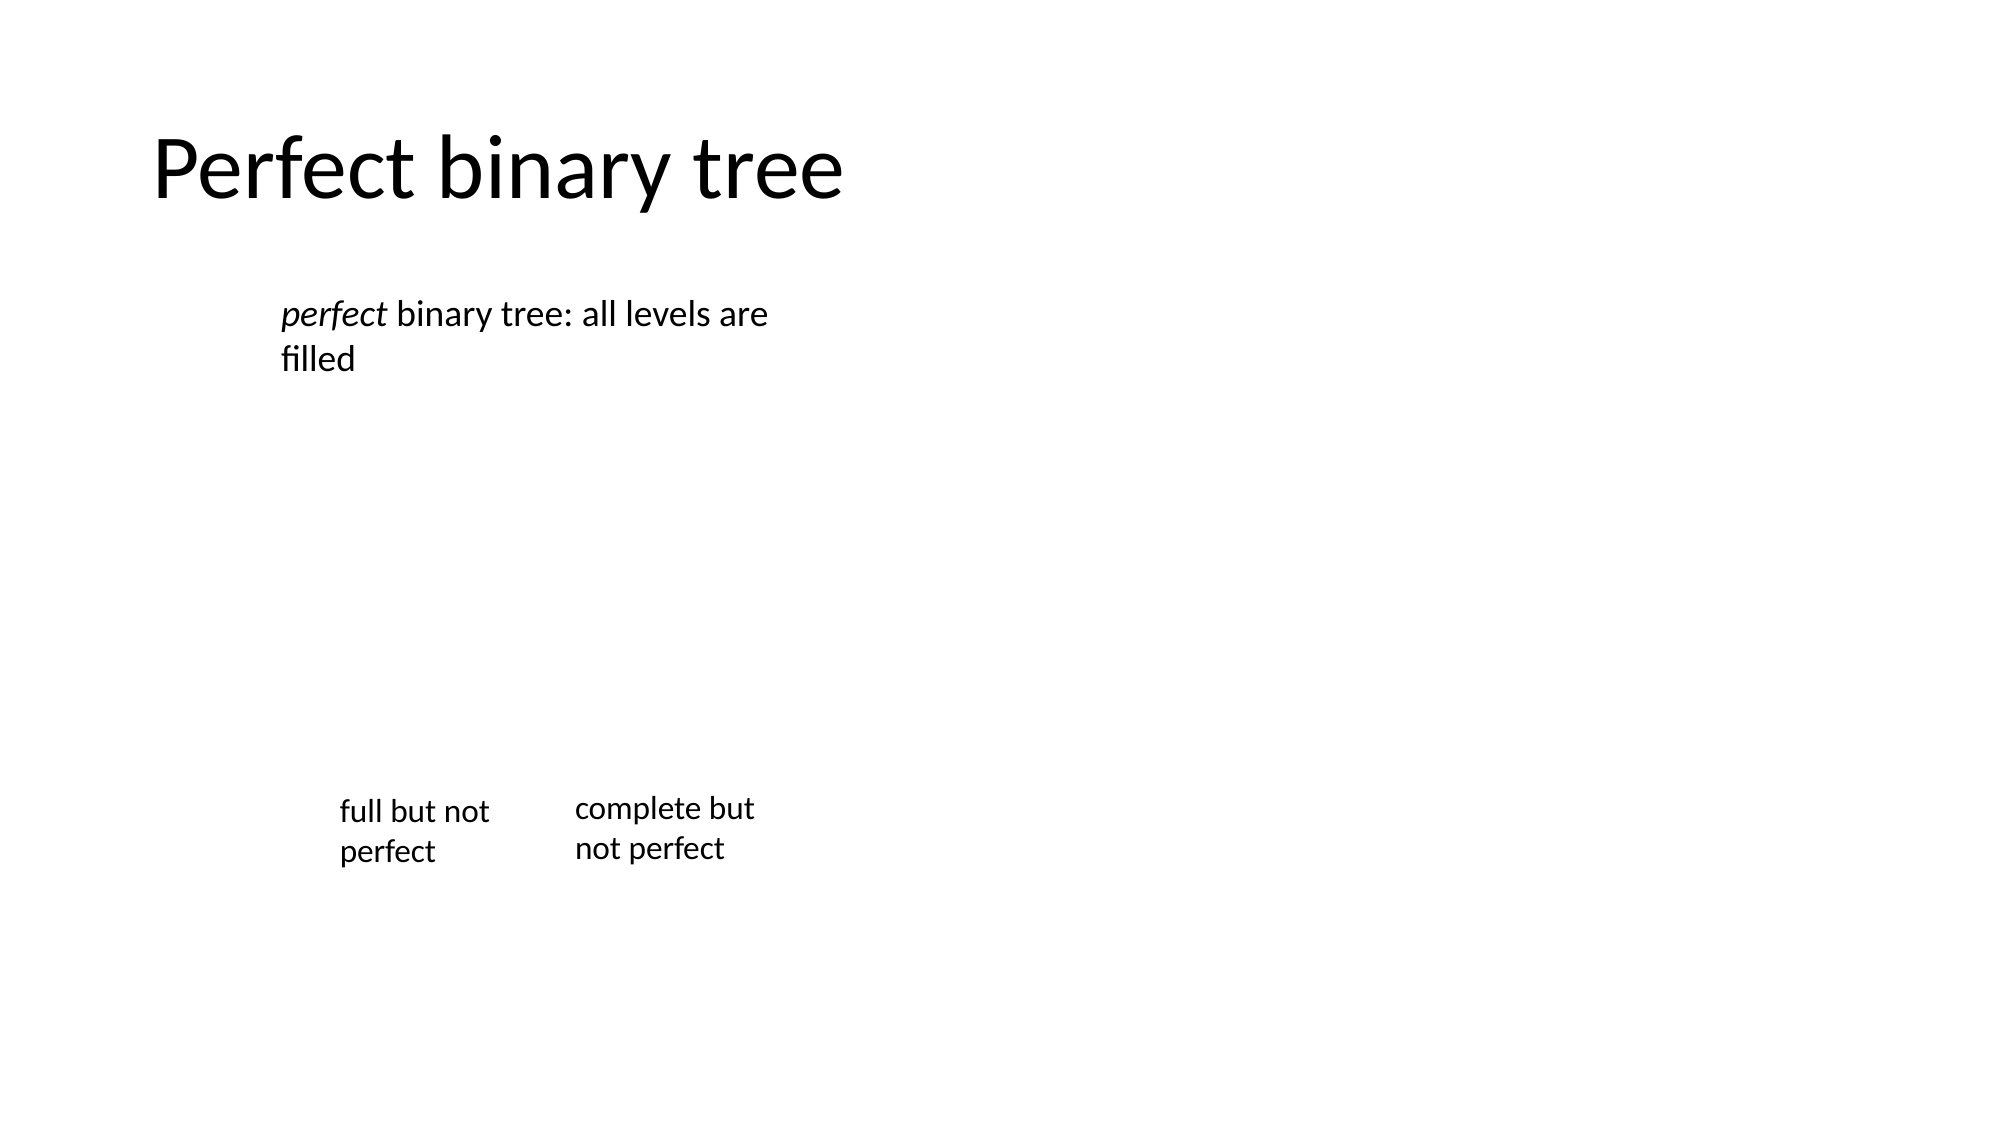

# Perfect binary tree
perfect binary tree: all levels are filled
complete but not perfect
full but not perfect